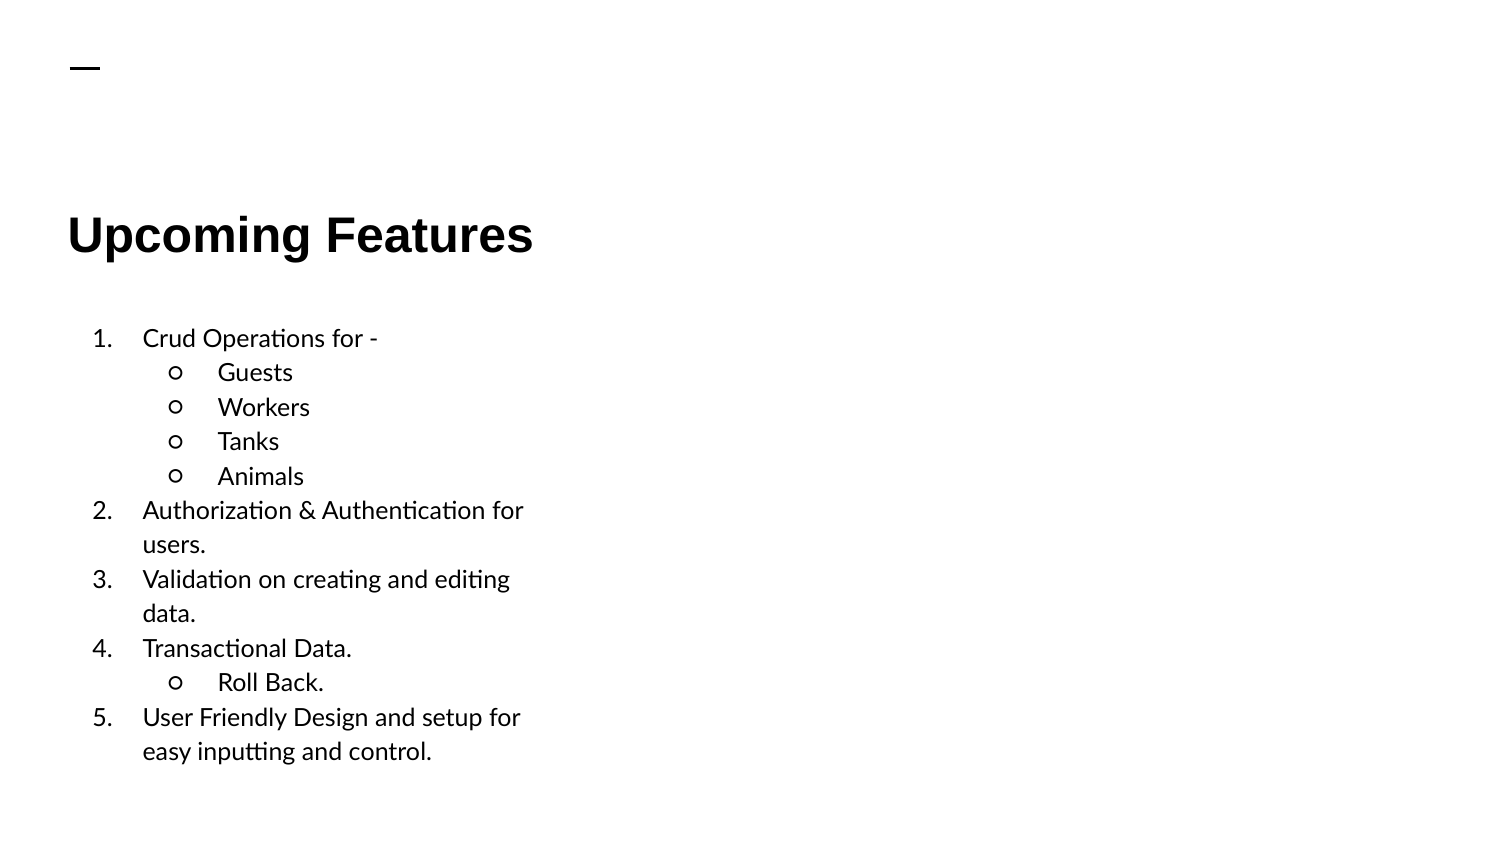

# Upcoming Features
Crud Operations for -
Guests
Workers
Tanks
Animals
Authorization & Authentication for users.
Validation on creating and editing data.
Transactional Data.
Roll Back.
User Friendly Design and setup for easy inputting and control.